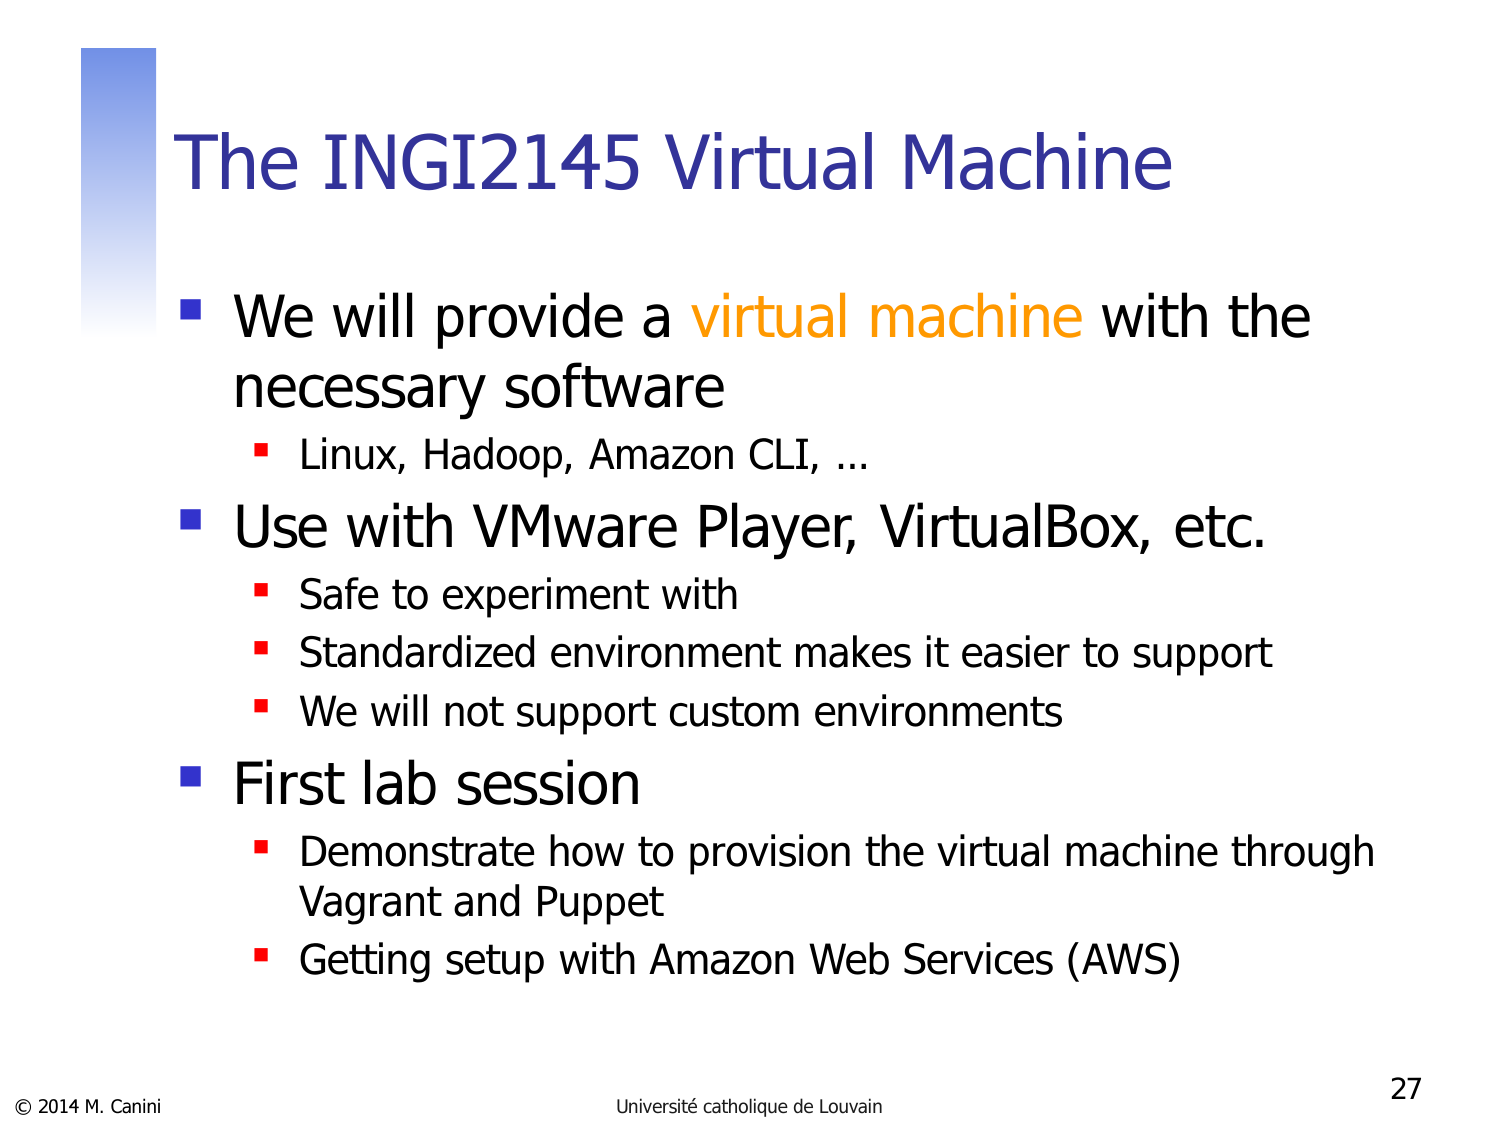

# The INGI2145 Virtual Machine
We will provide a virtual machine with the necessary software
Linux, Hadoop, Amazon CLI, …
Use with VMware Player, VirtualBox, etc.
Safe to experiment with
Standardized environment makes it easier to support
We will not support custom environments
First lab session
Demonstrate how to provision the virtual machine through Vagrant and Puppet
Getting setup with Amazon Web Services (AWS)
27
Université catholique de Louvain